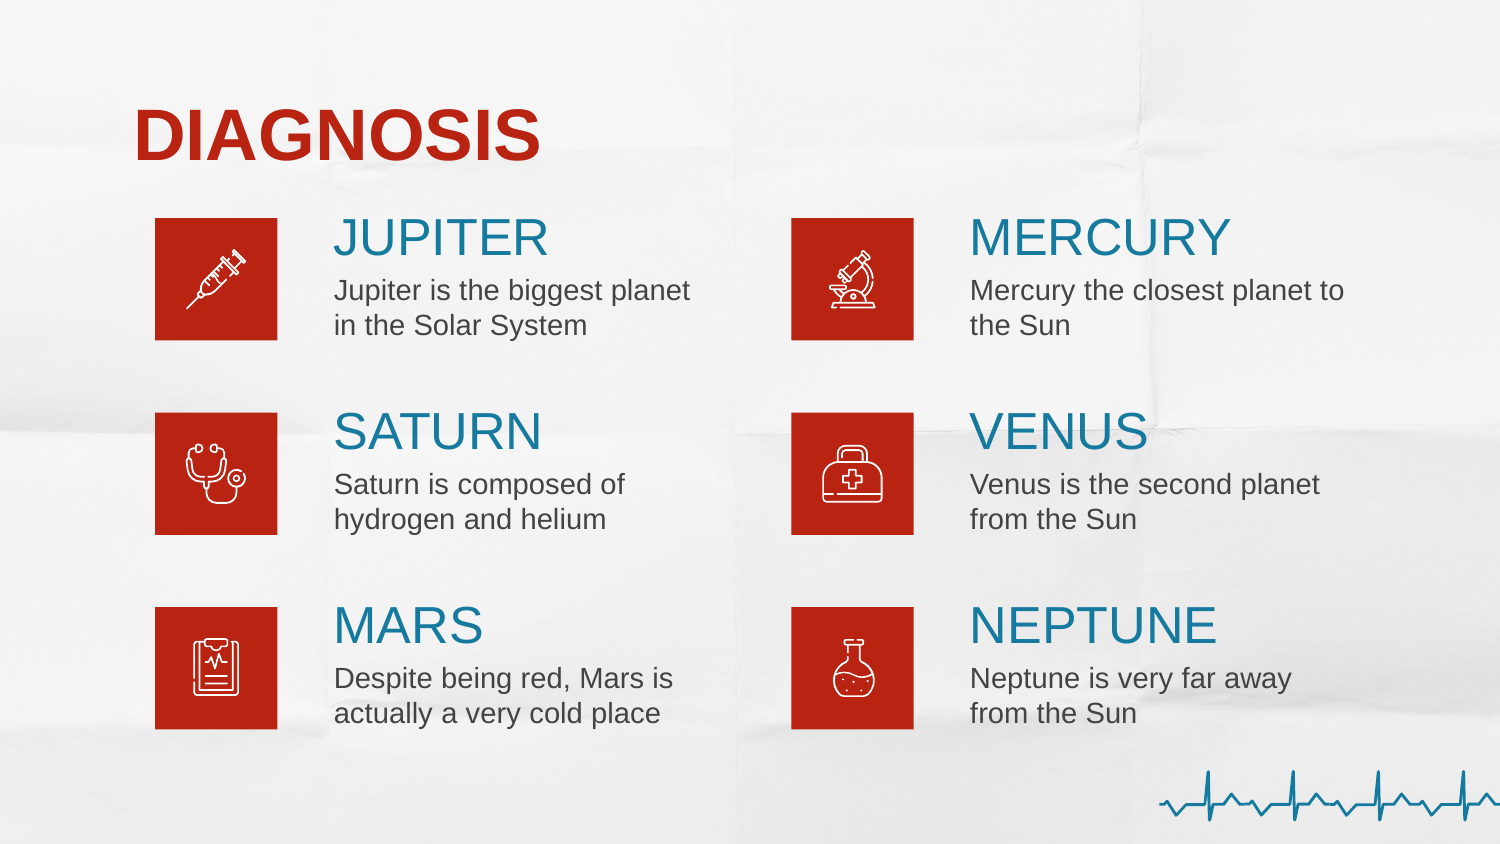

# DIAGNOSIS

JUPITER
MERCURY

Jupiter is the biggest planet in the Solar System
Mercury the closest planet to the Sun

SATURN
VENUS

Saturn is composed of hydrogen and helium
Venus is the second planet from the Sun

MARS
NEPTUNE

Despite being red, Mars is actually a very cold place
Neptune is very far away from the Sun